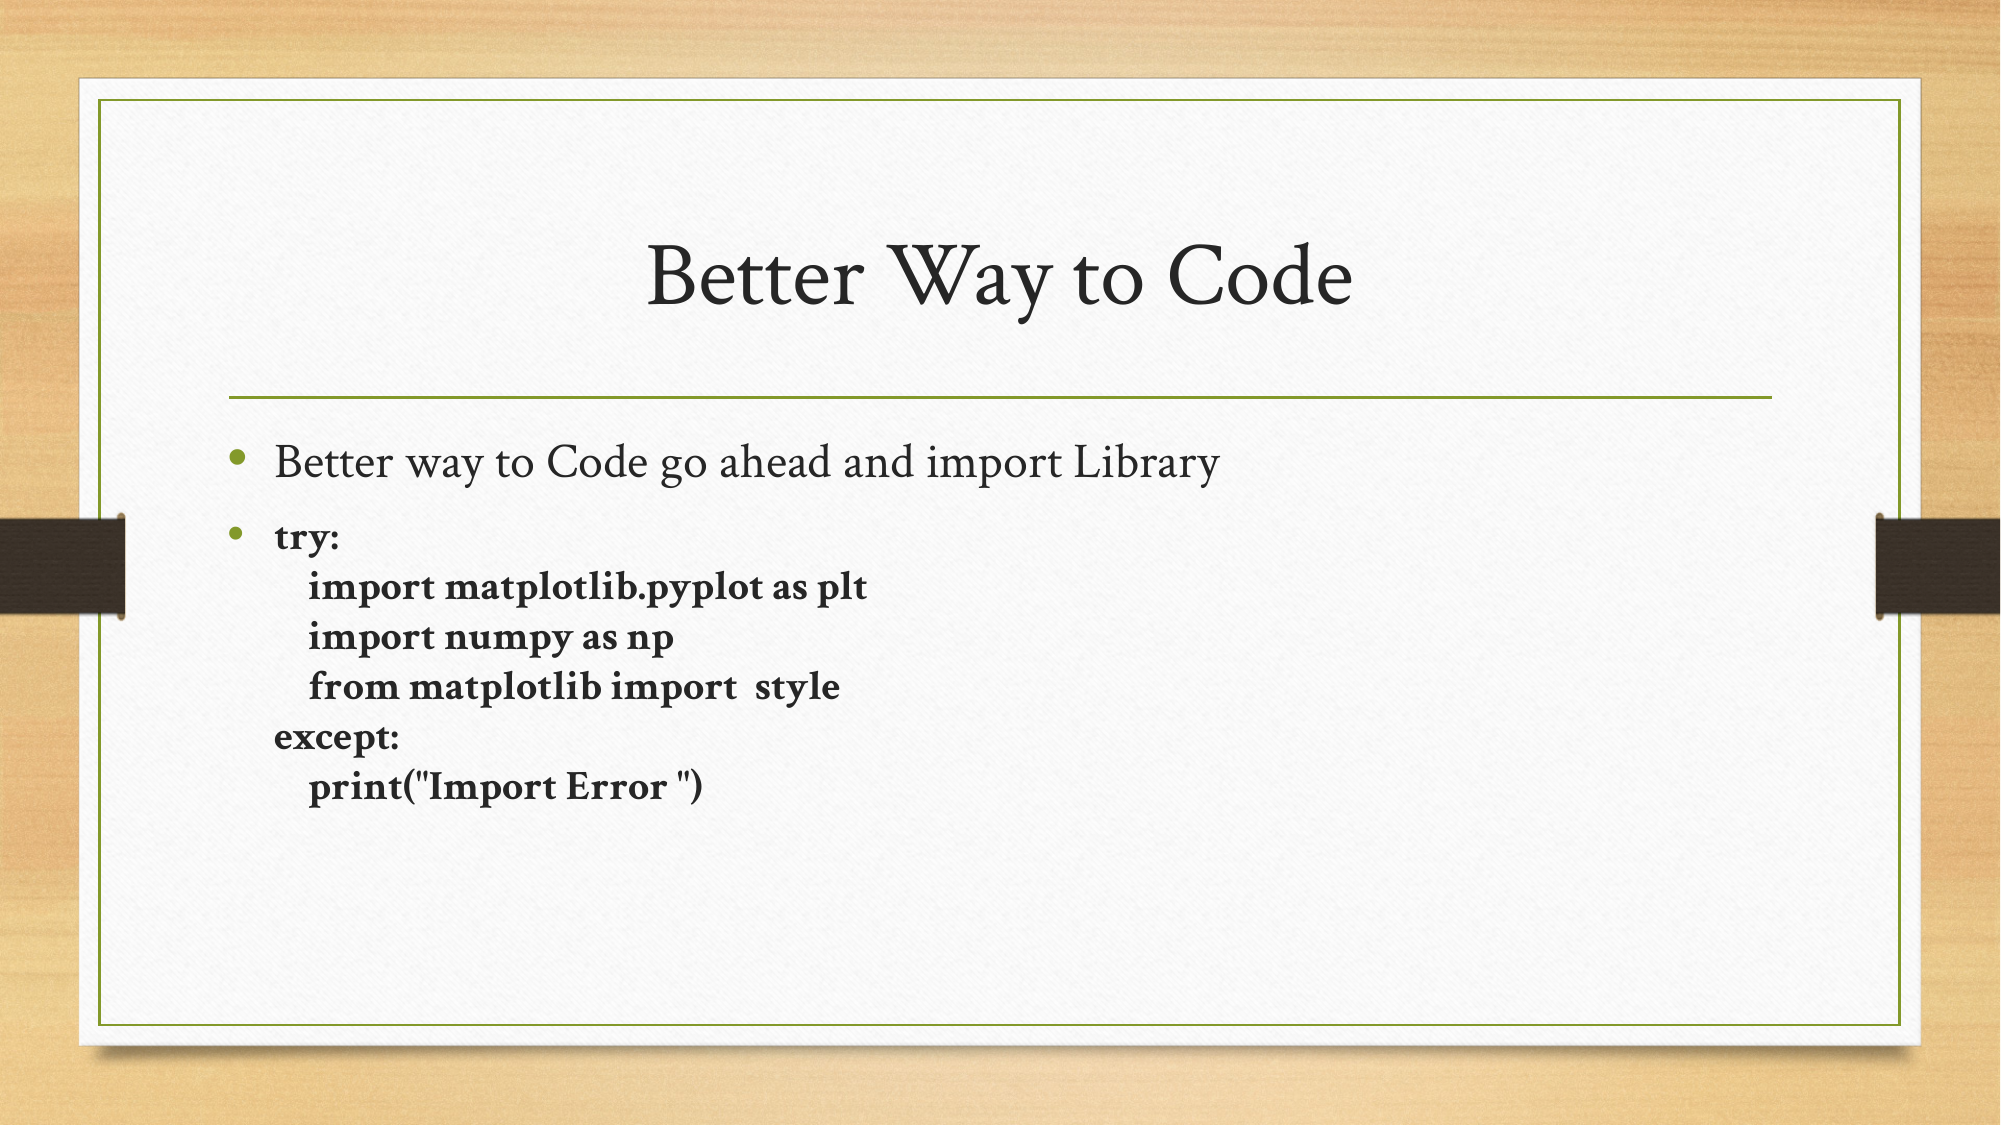

# Better Way to Code
Better way to Code go ahead and import Library
try:
    import matplotlib.pyplot as plt
    import numpy as np
    from matplotlib import  style
except:
    print("Import Error ")